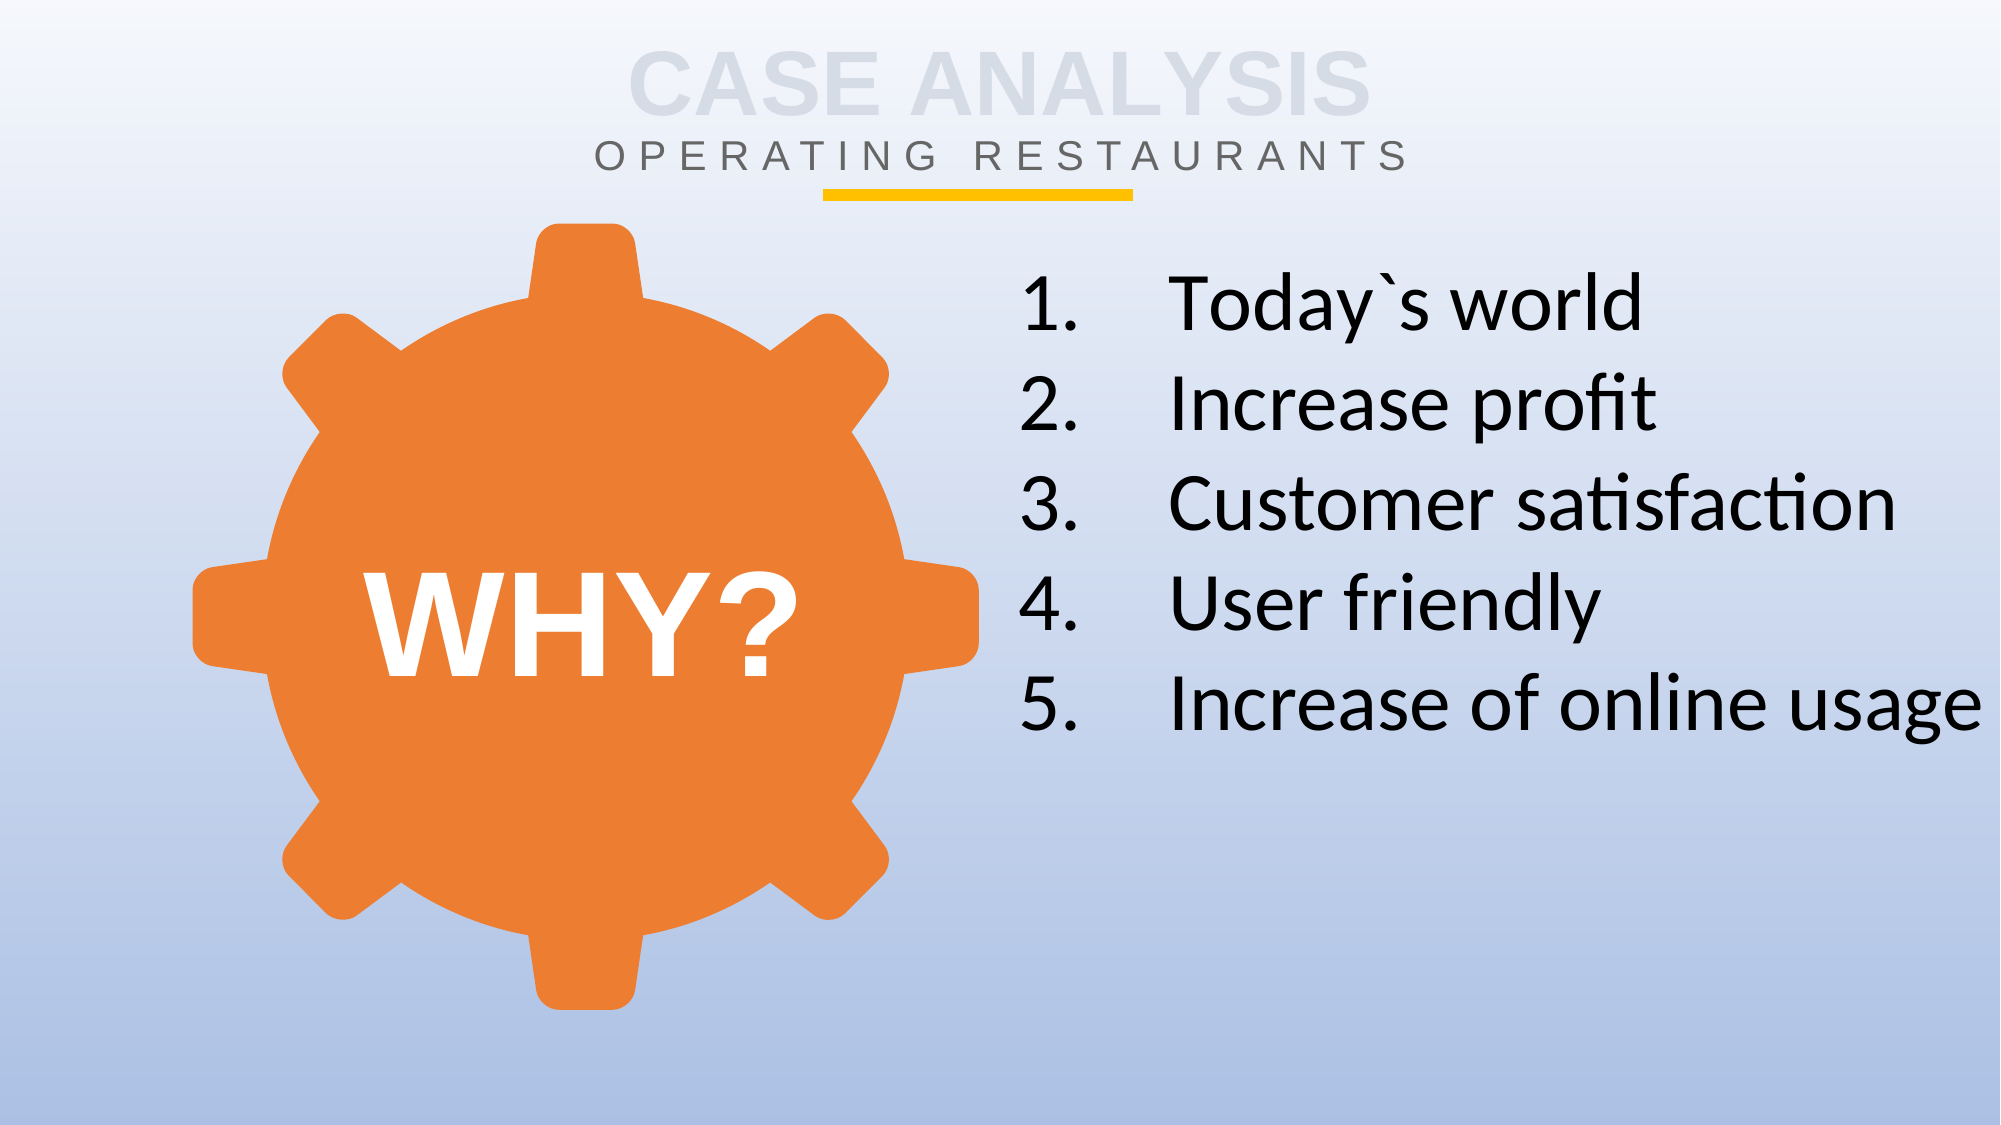

CASE ANALYSIS
OPERATING RESTAURANTS

WHY?
Today`s world
Increase profit
Customer satisfaction
User friendly
Increase of online usage